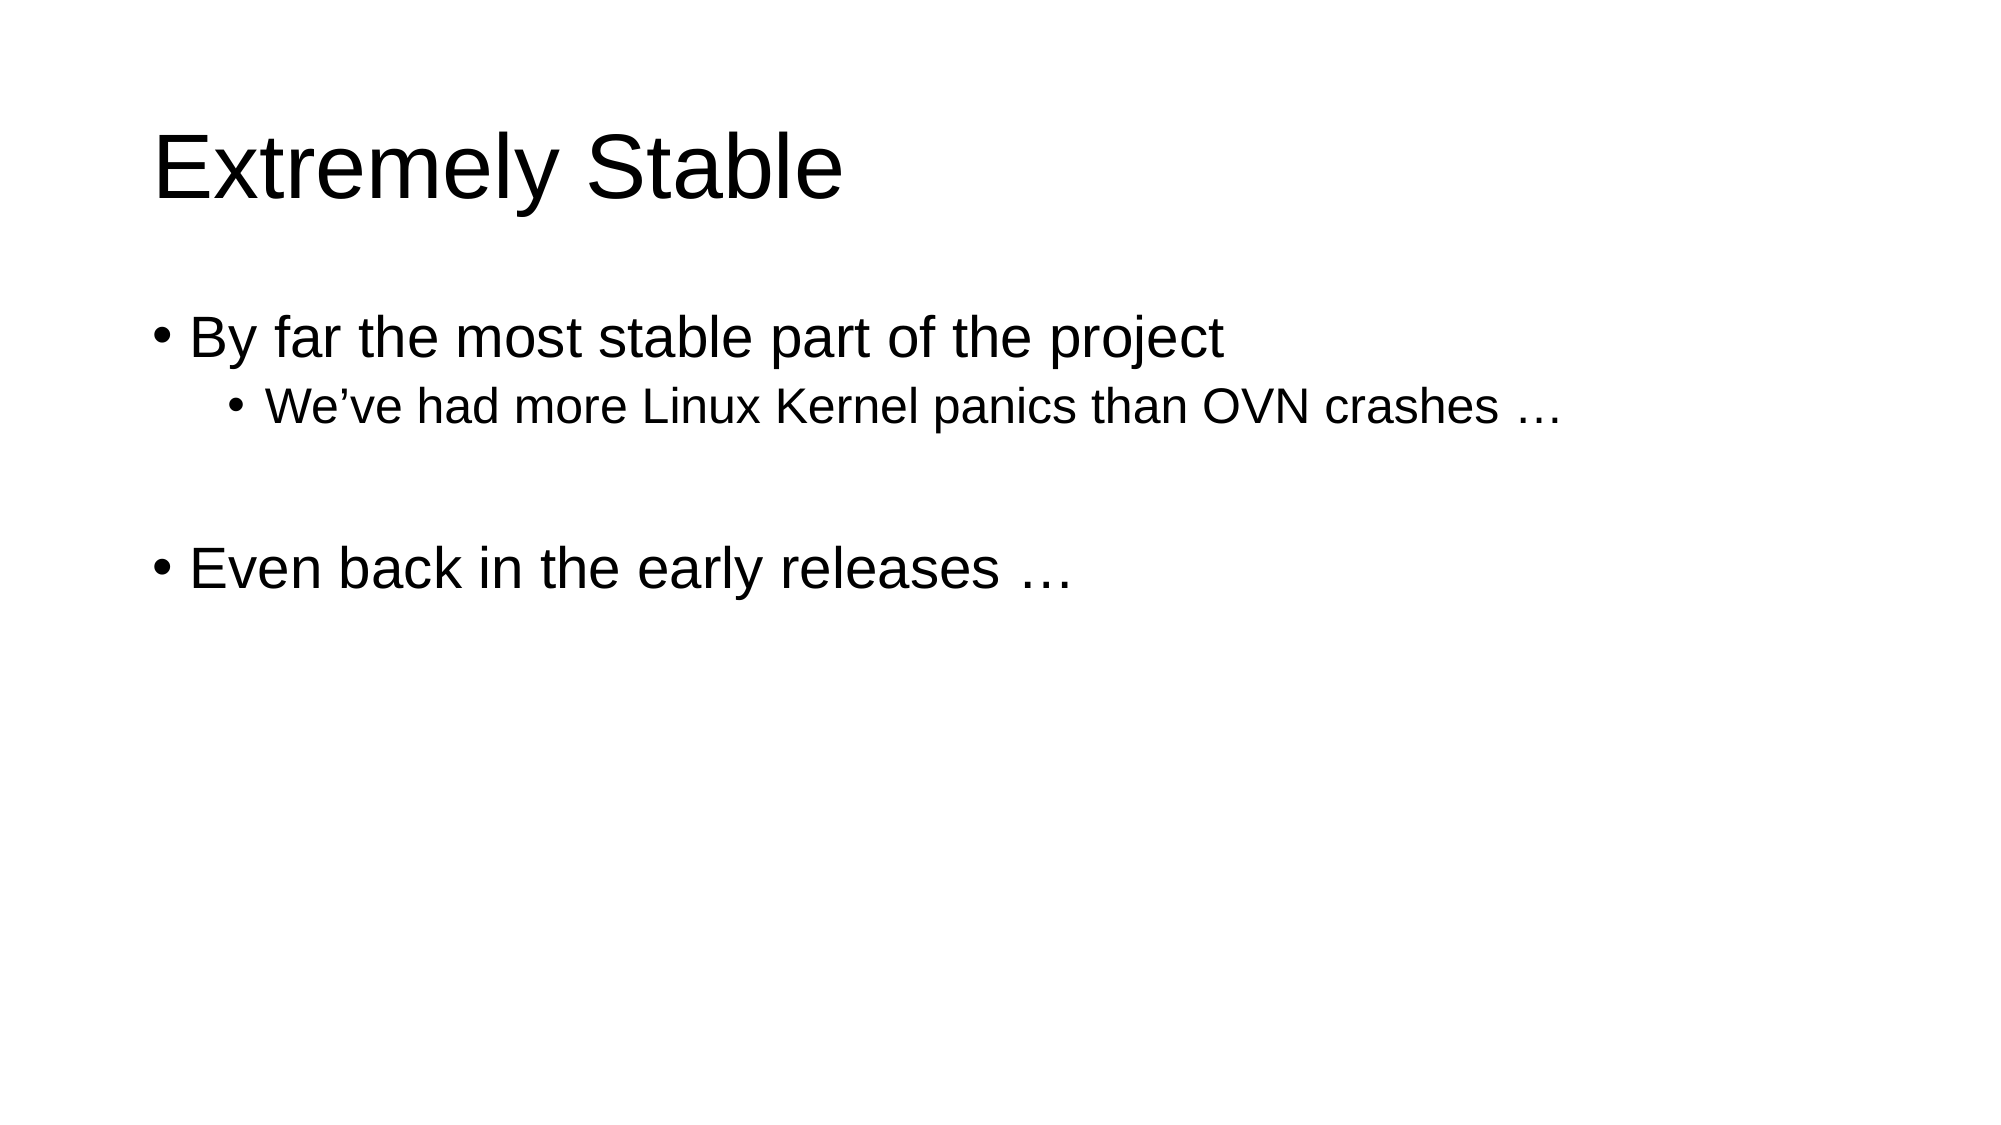

# Extremely Stable
By far the most stable part of the project
We’ve had more Linux Kernel panics than OVN crashes …

Even back in the early releases …